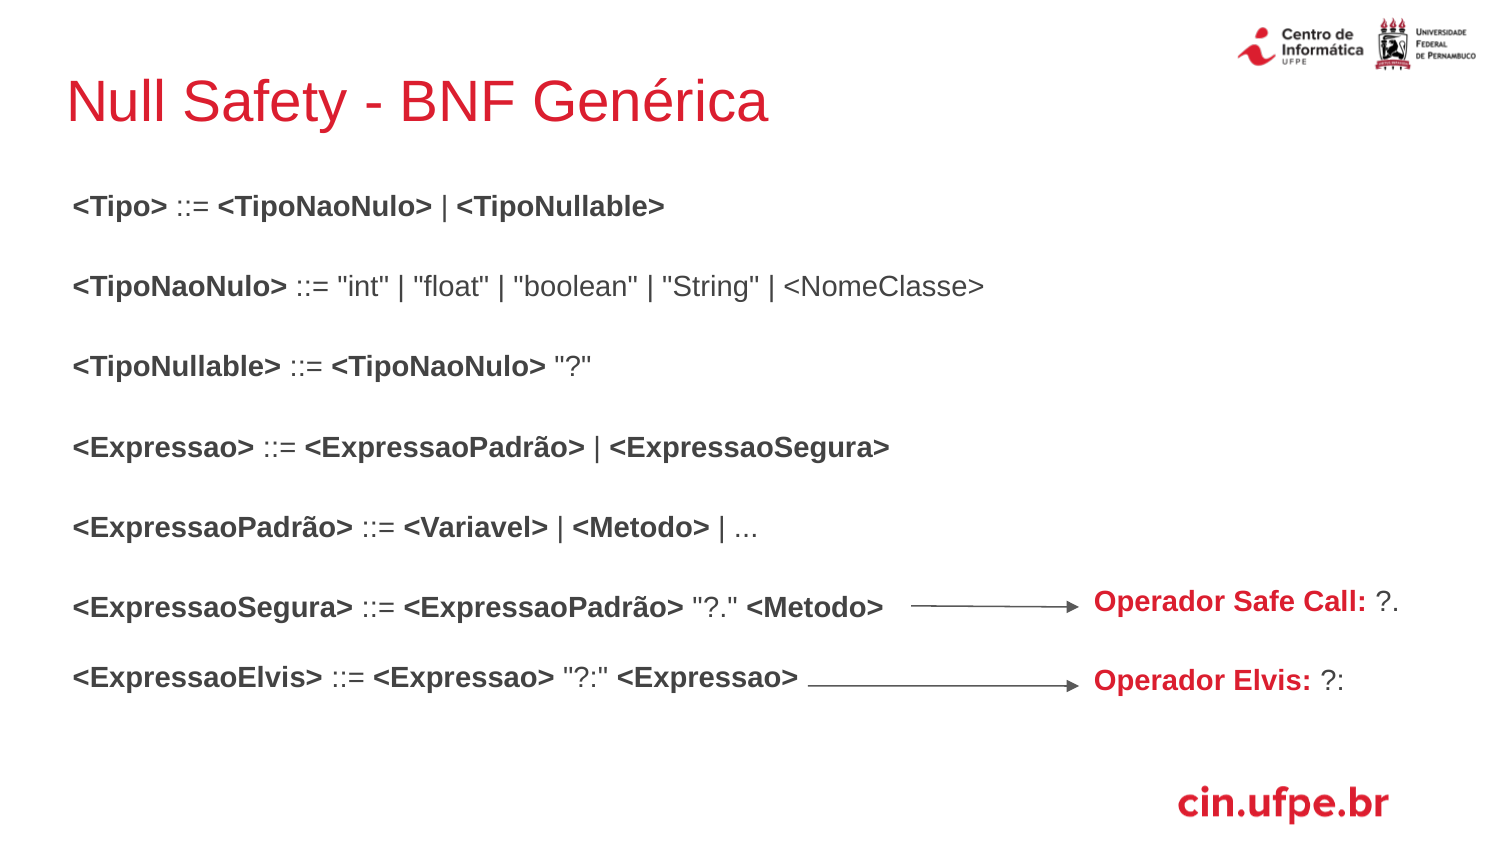

# Null Safety - BNF Genérica
<Tipo> ::= <TipoNaoNulo> | <TipoNullable>

<TipoNaoNulo> ::= "int" | "float" | "boolean" | "String" | <NomeClasse>

<TipoNullable> ::= <TipoNaoNulo> "?"

<Expressao> ::= <ExpressaoPadrão> | <ExpressaoSegura>

<ExpressaoPadrão> ::= <Variavel> | <Metodo> | ...

<ExpressaoSegura> ::= <ExpressaoPadrão> "?." <Metodo>

<ExpressaoElvis> ::= <Expressao> "?:" <Expressao>
Operador Safe Call: ?.
Operador Elvis: ?: